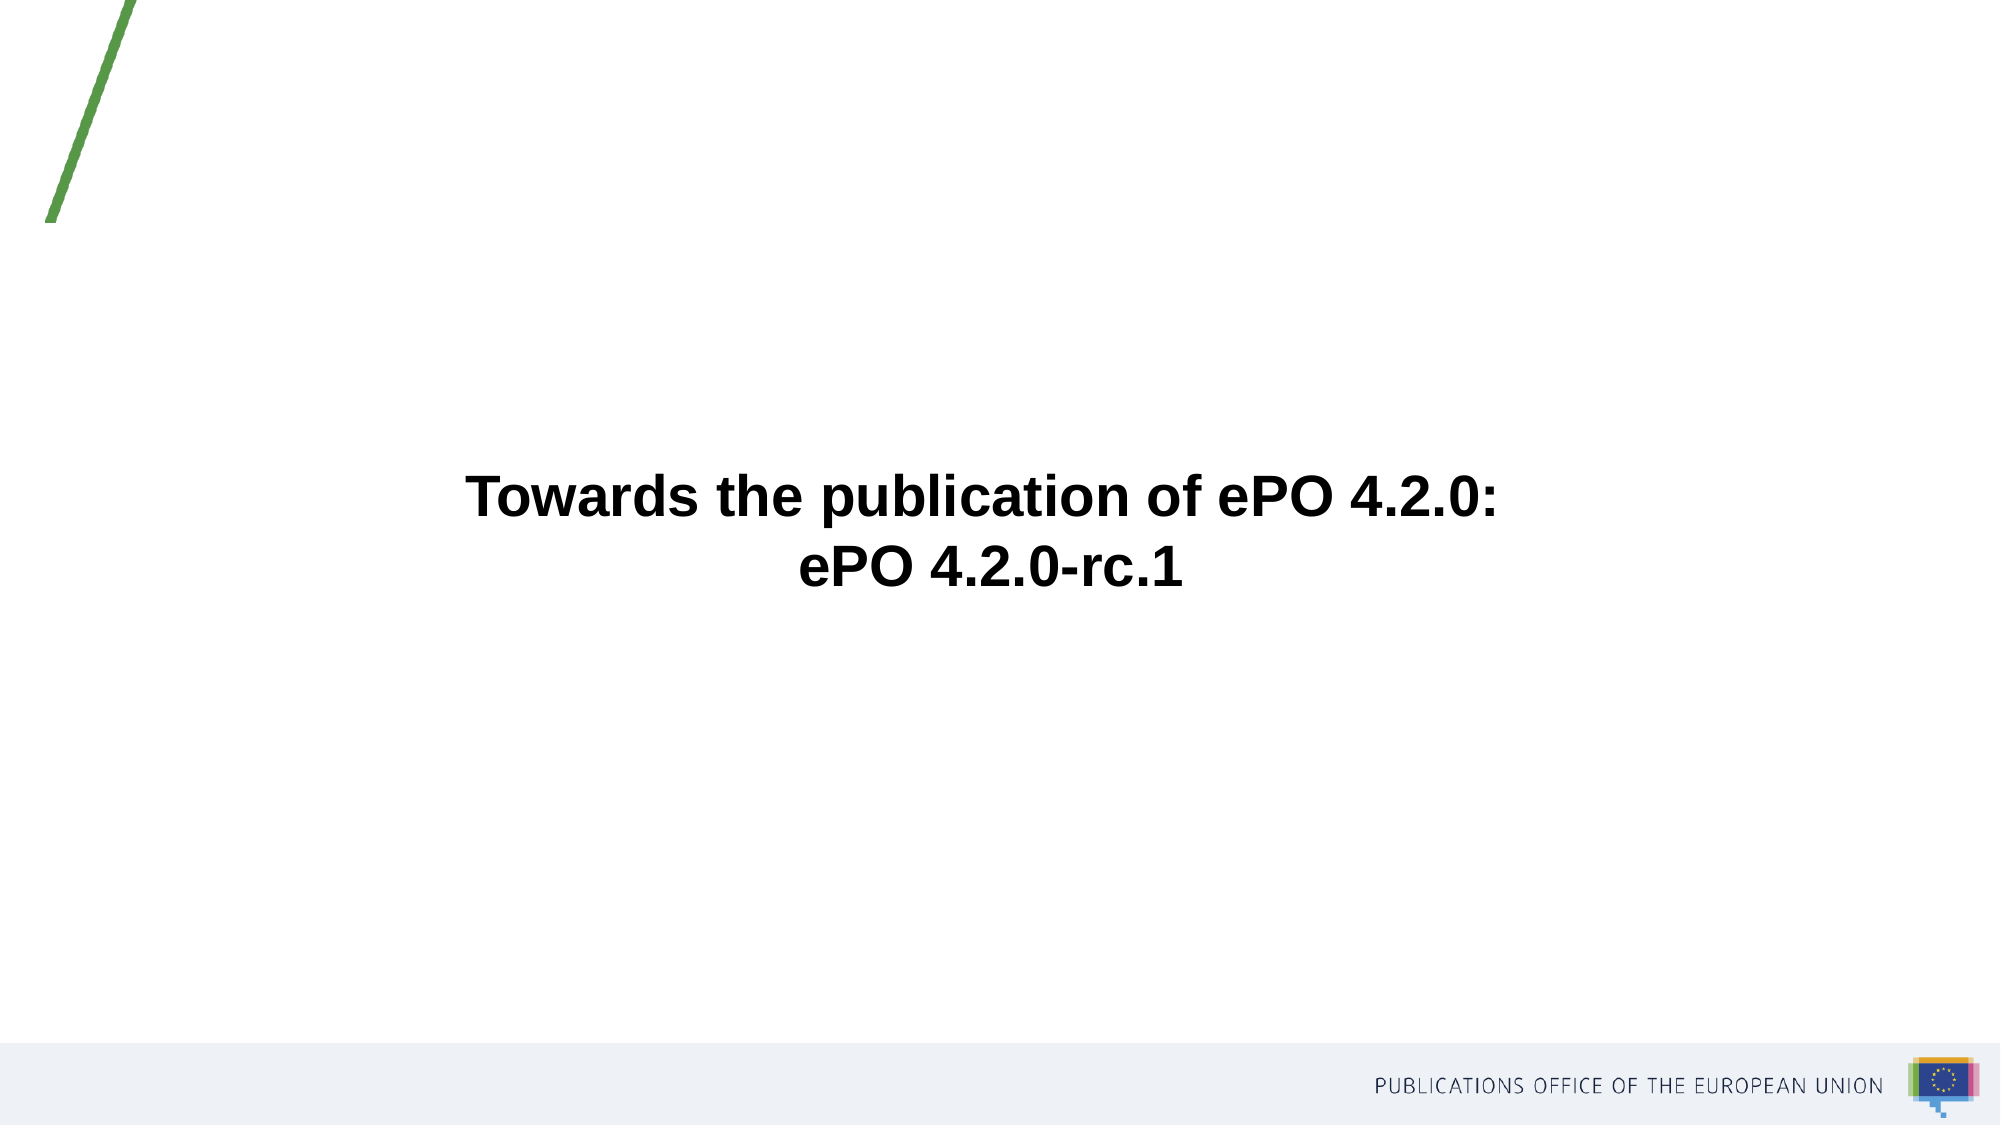

# Towards the publication of ePO 4.2.0:  ePO 4.2.0-rc.1